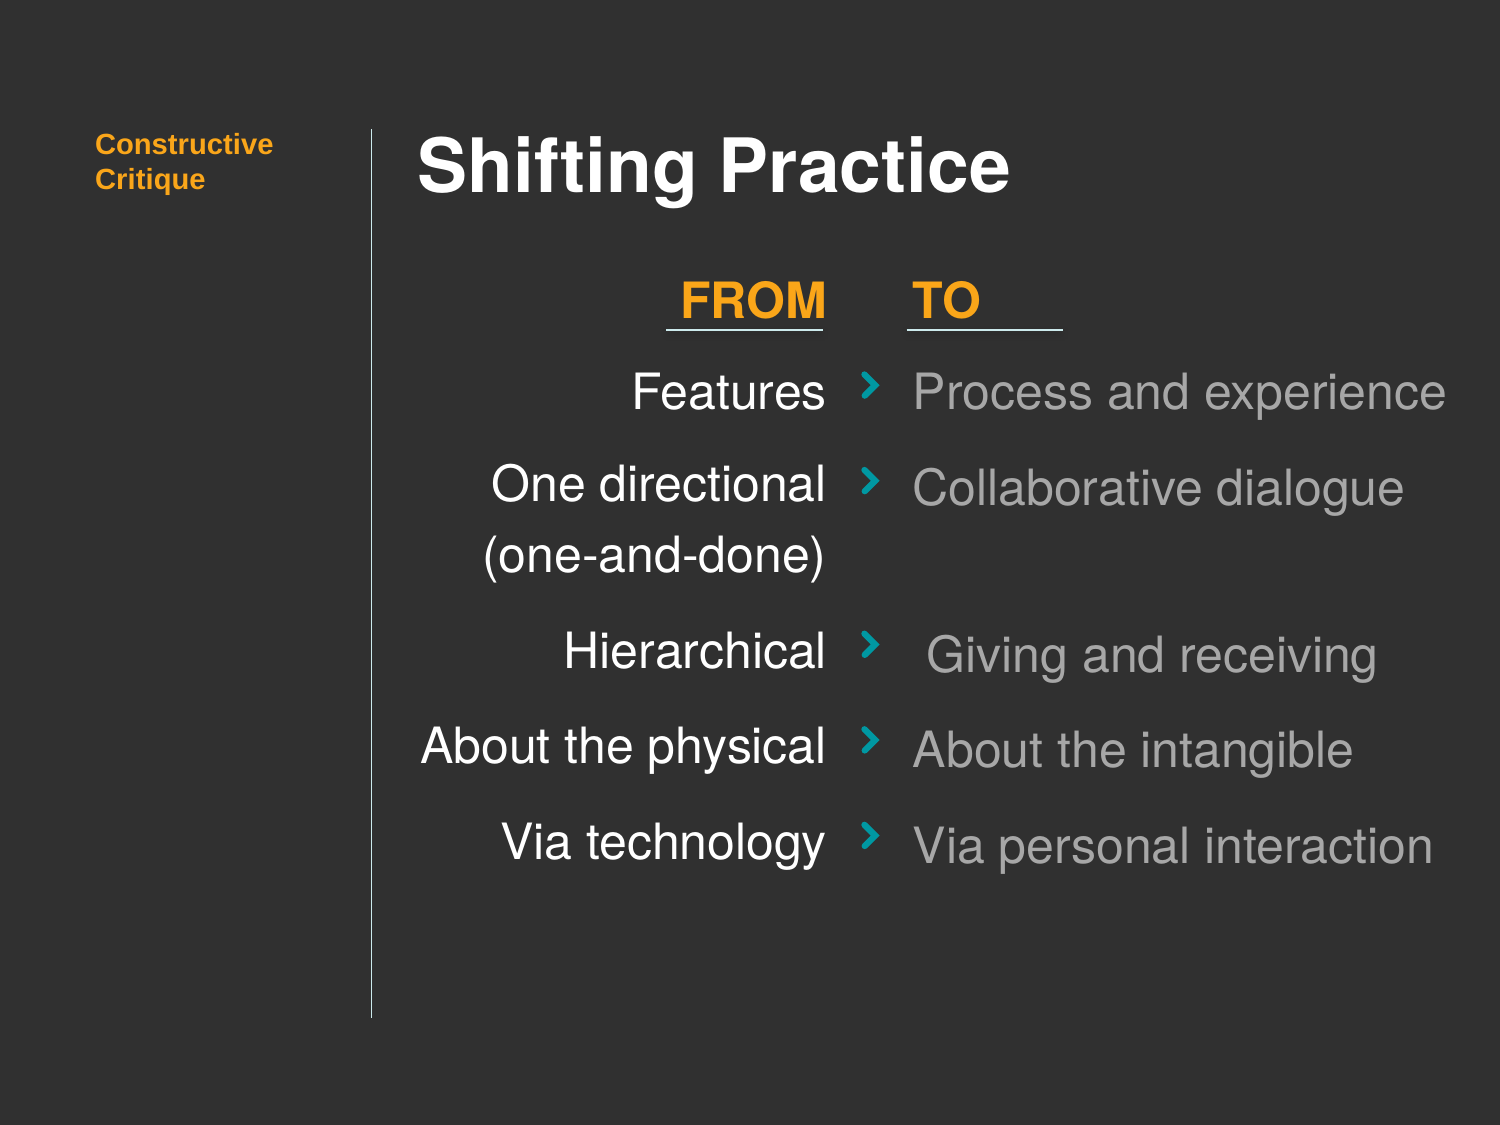

# Shifting Practice
Constructive Critique

FROM
Features
One directional (one-and-done)
Hierarchical
About the physical
Via technology
TO
Process and experience
Collaborative dialogue
                                            Giving and receiving
About the intangible
Via personal interaction